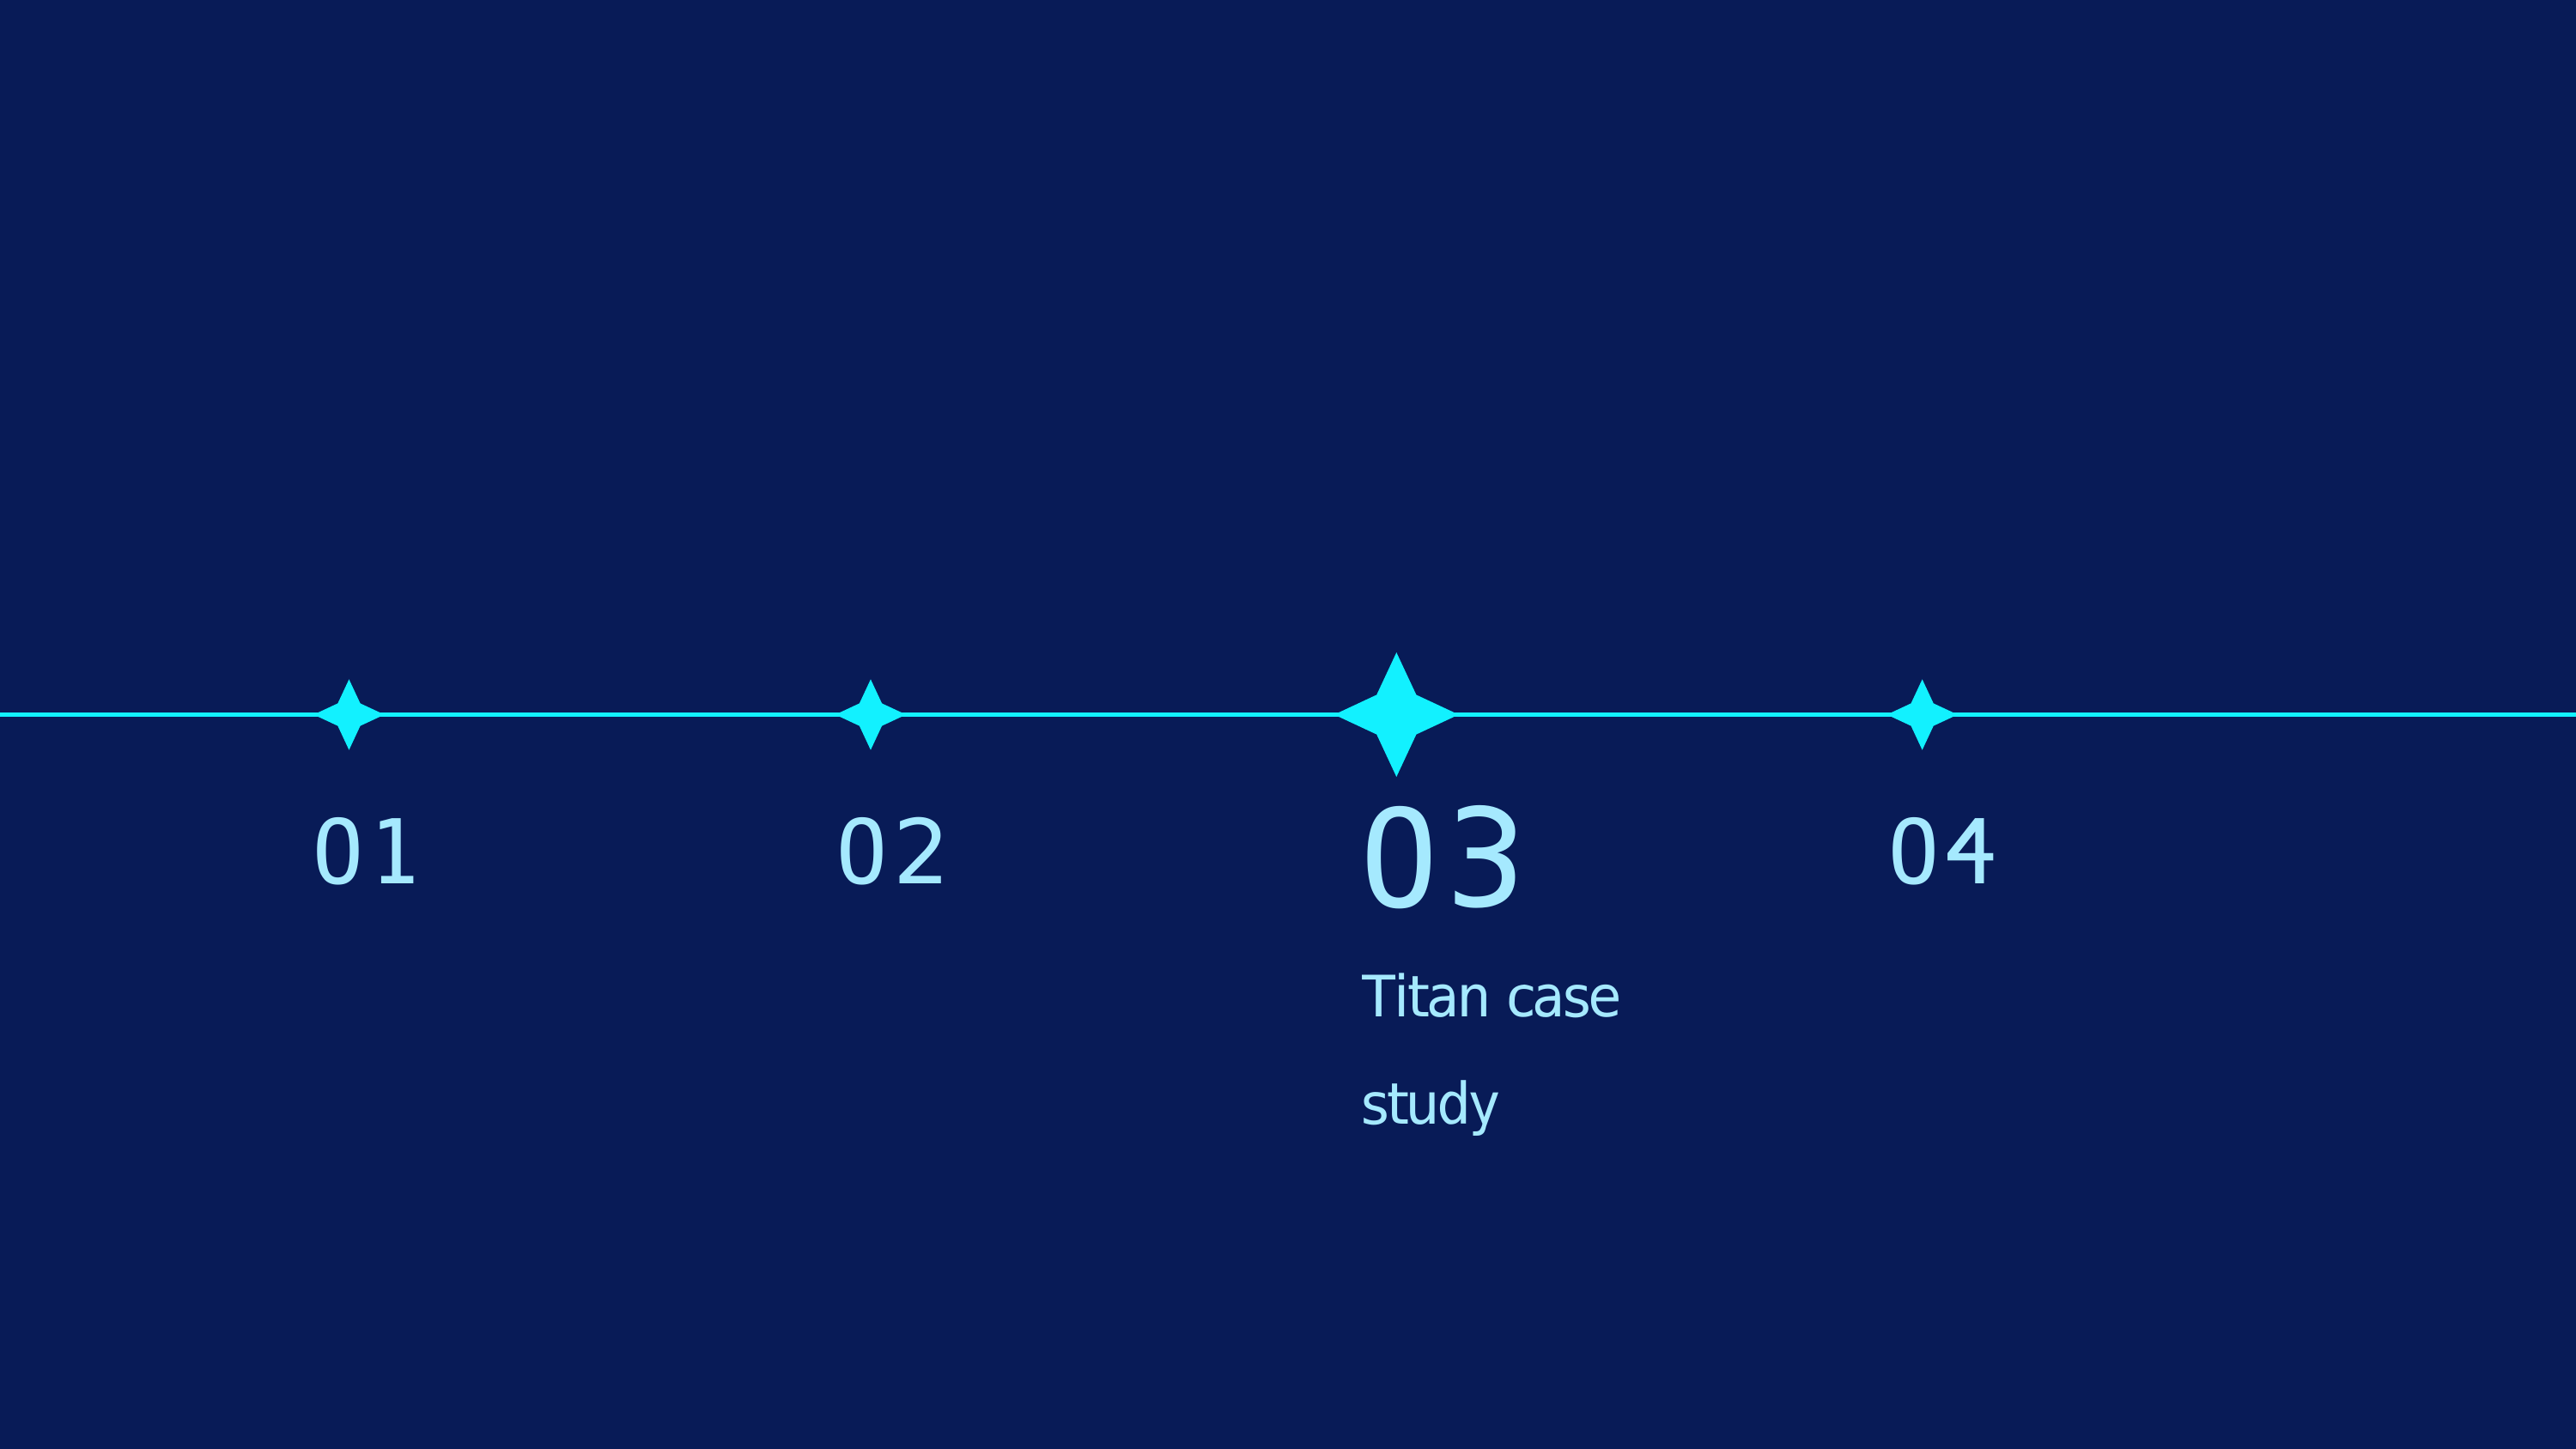

03
01
02
04
Titan case study